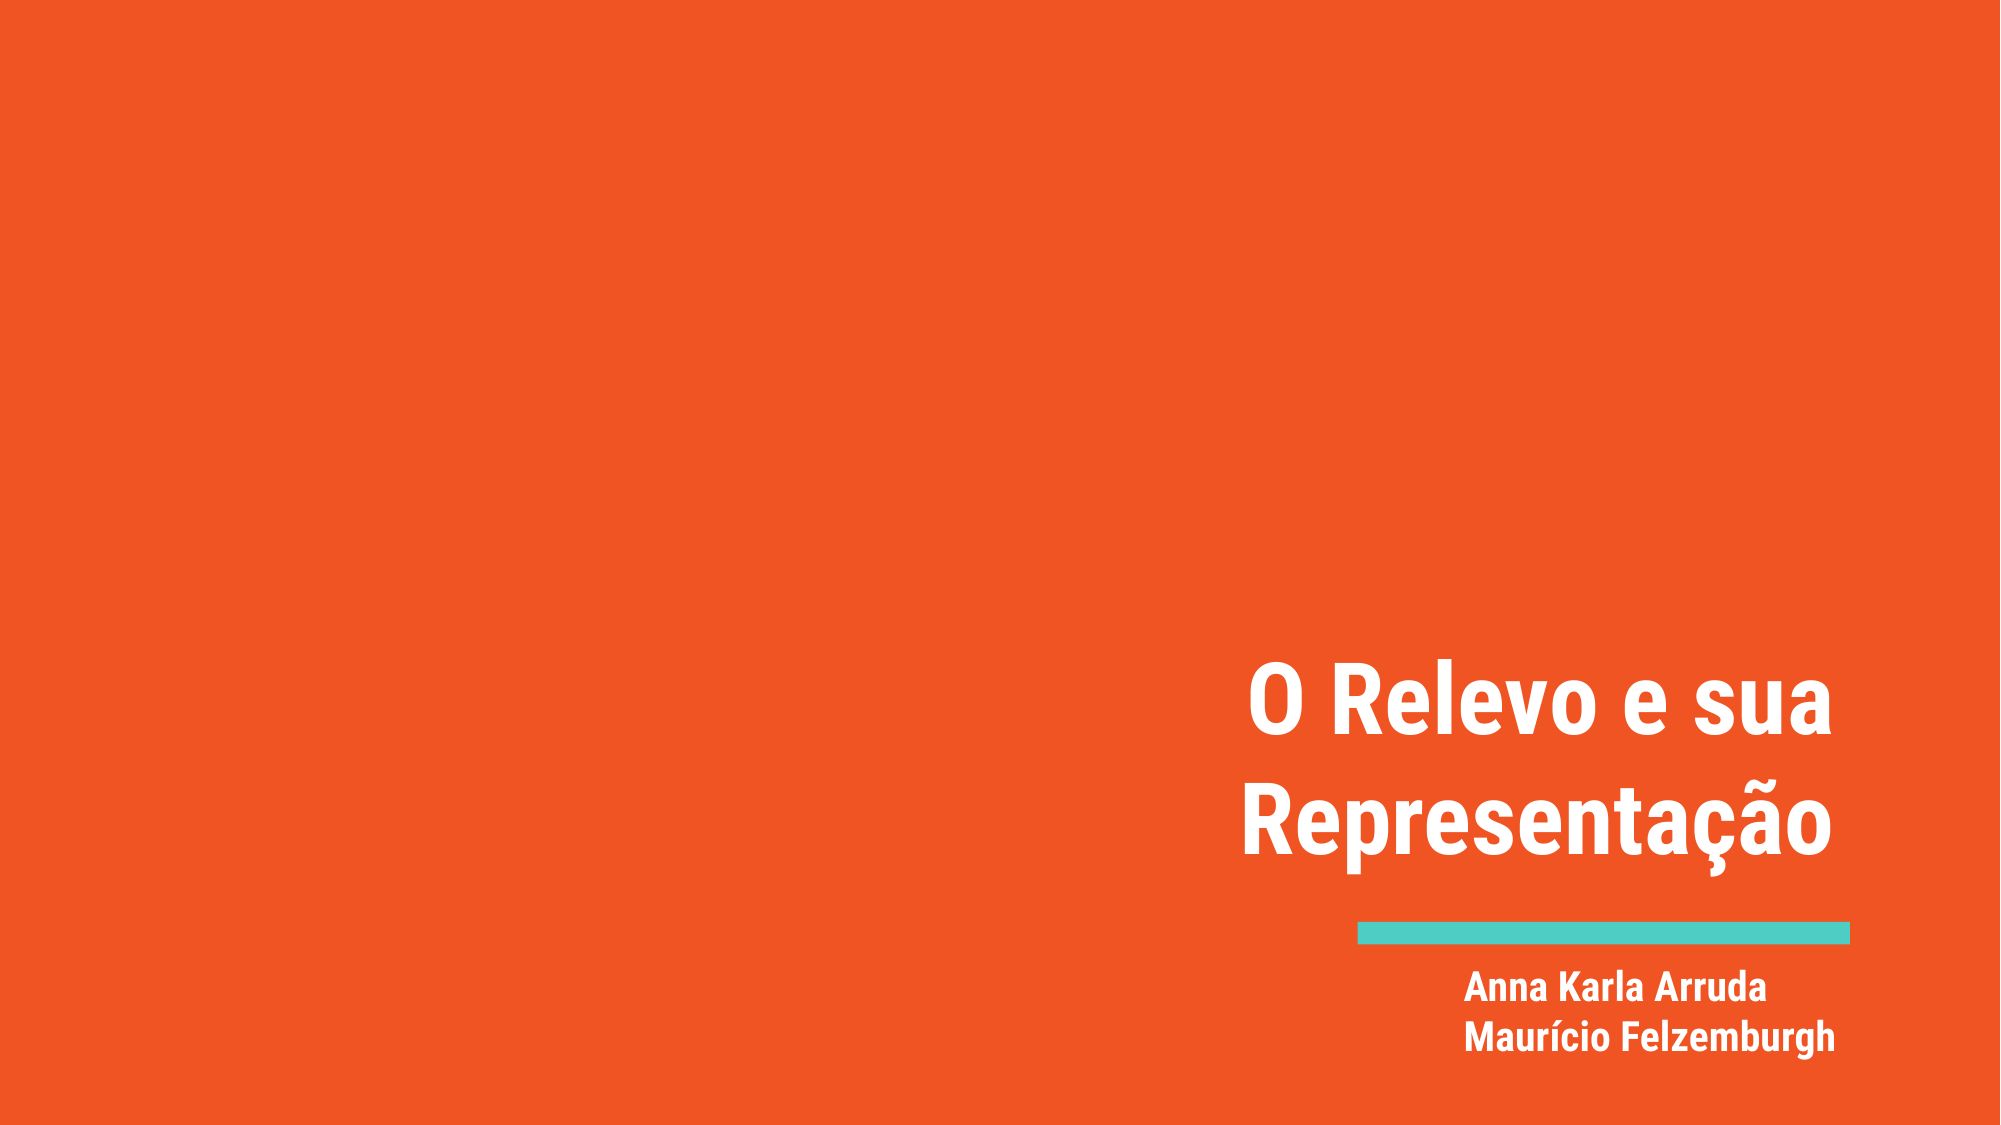

# O Relevo e sua Representação
Anna Karla Arruda
Maurício Felzemburgh